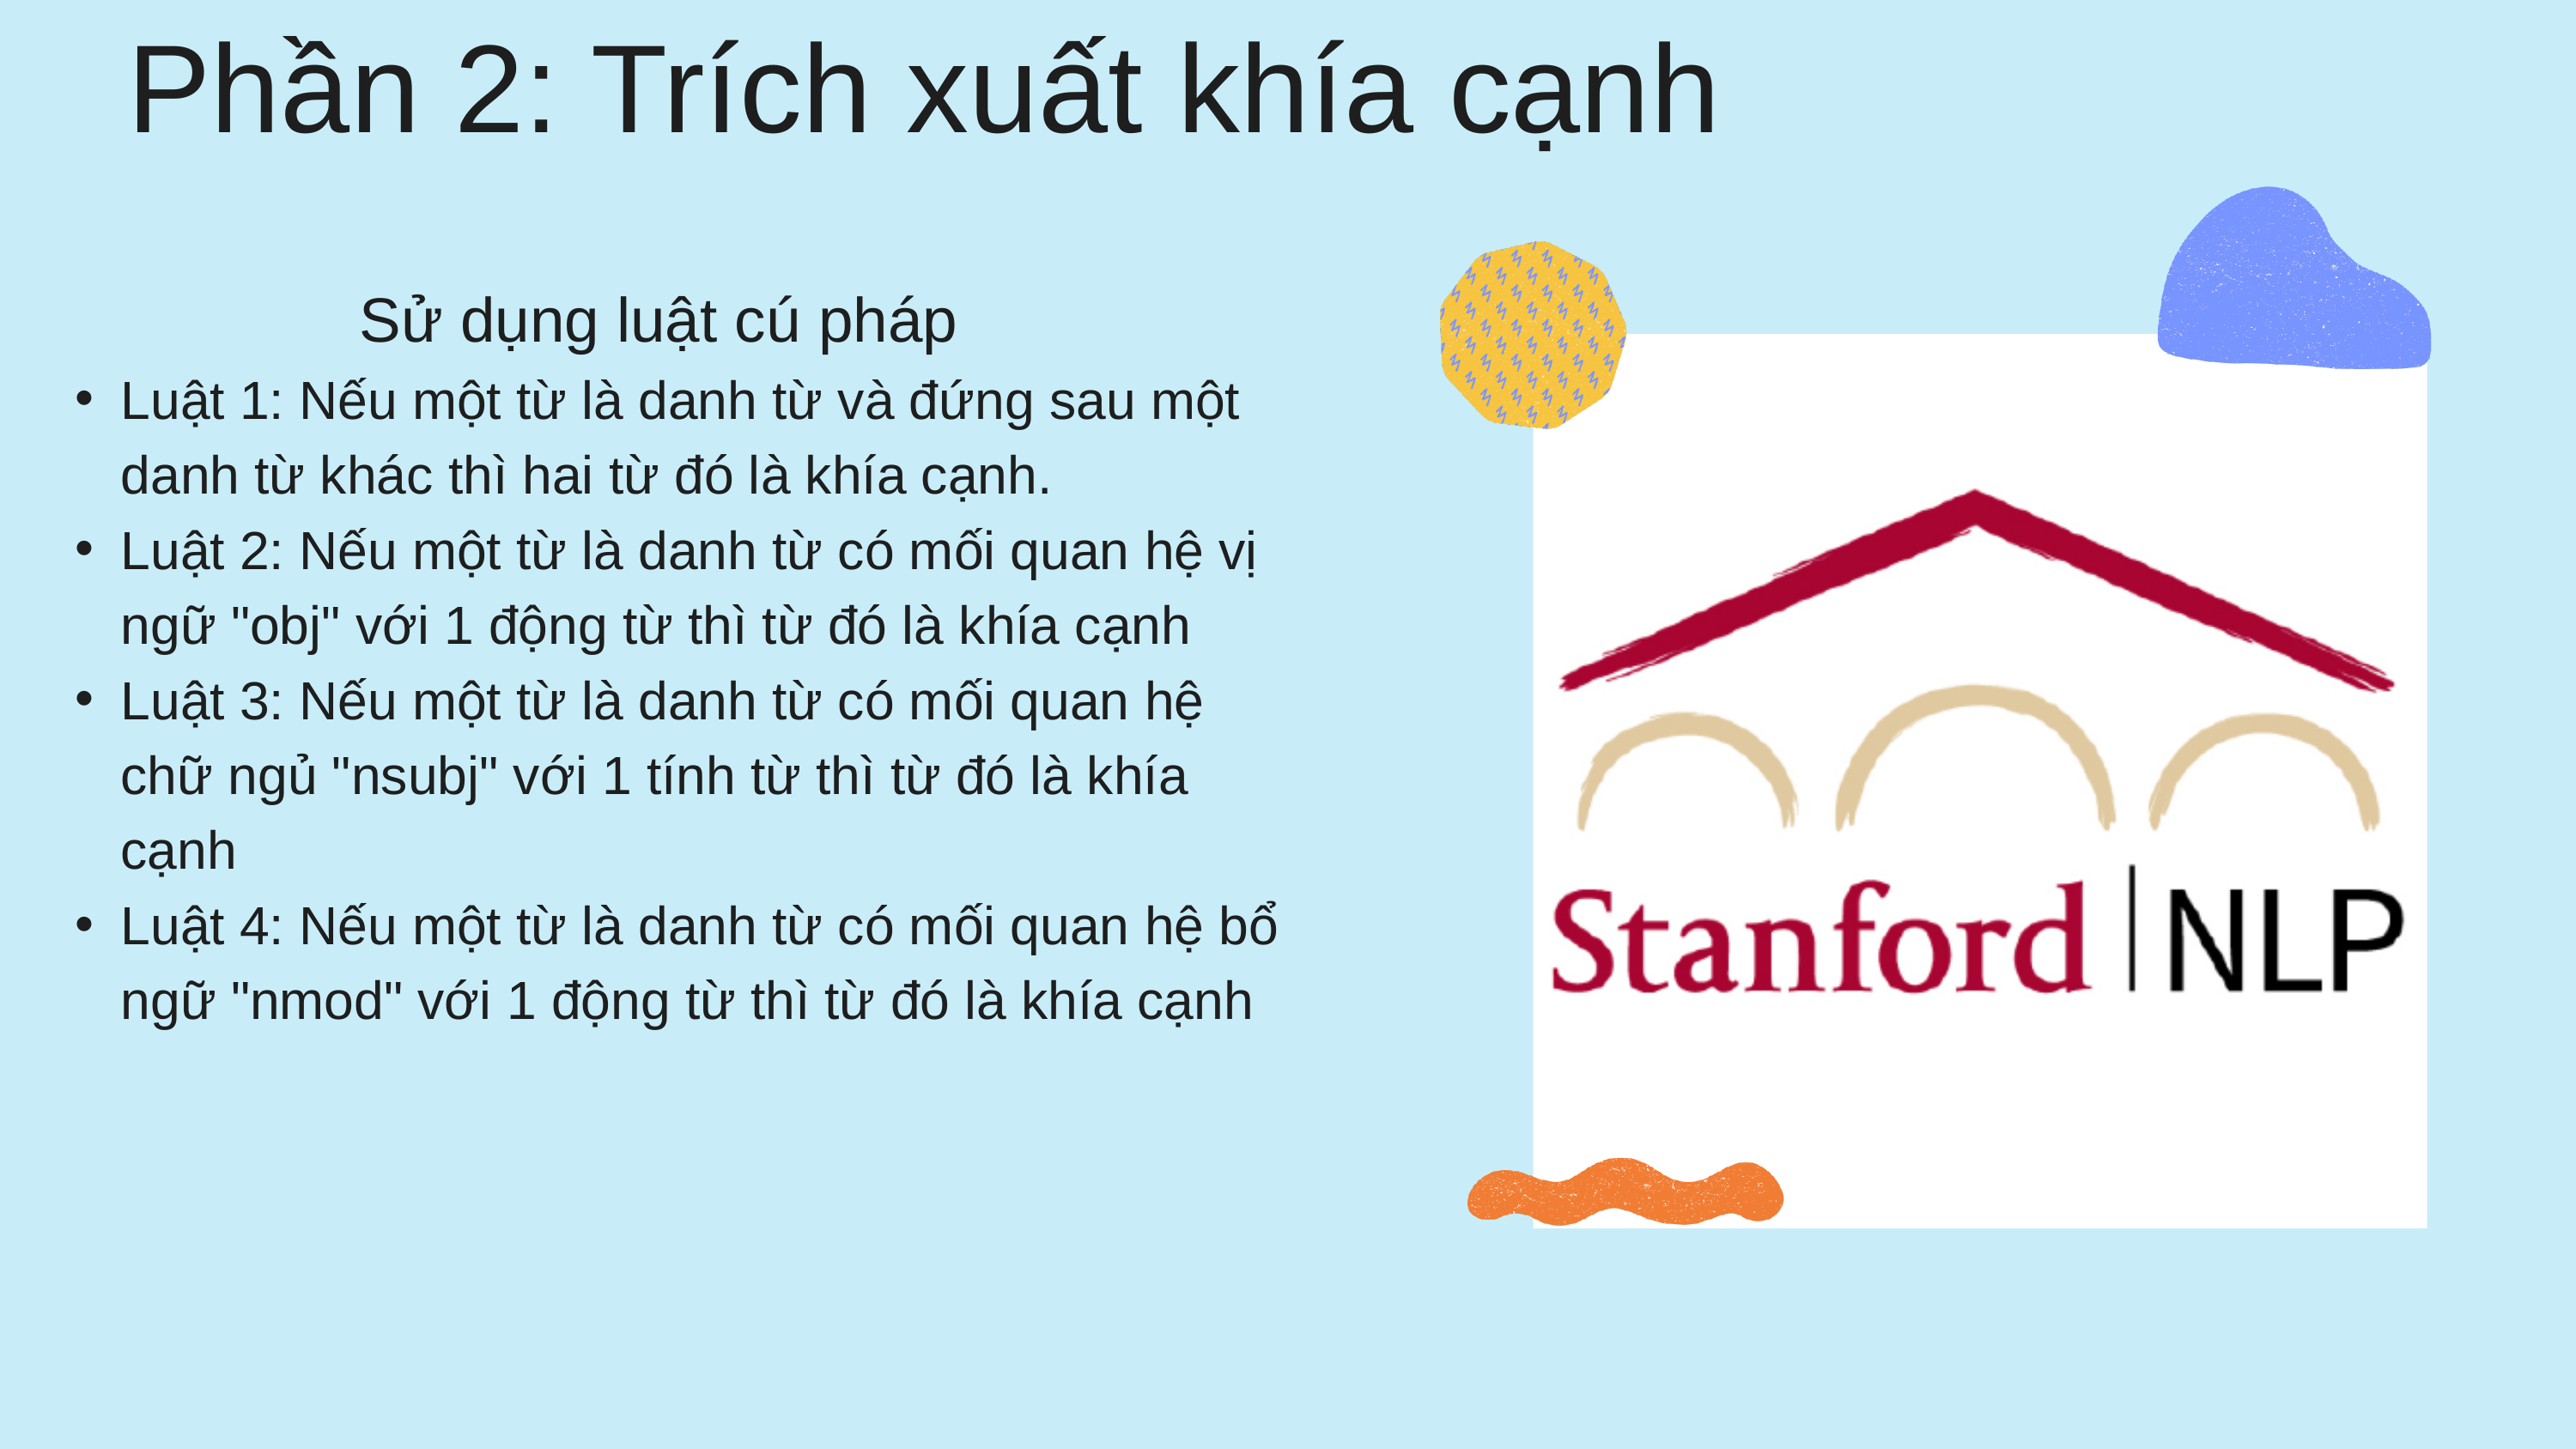

Phần 2: Trích xuất khía cạnh

Sử dụng luật cú pháp
Luật 1: Nếu một từ là danh từ và đứng sau một danh từ khác thì hai từ đó là khía cạnh.
Luật 2: Nếu một từ là danh từ có mối quan hệ vị ngữ "obj" với 1 động từ thì từ đó là khía cạnh
Luật 3: Nếu một từ là danh từ có mối quan hệ chữ ngủ "nsubj" với 1 tính từ thì từ đó là khía cạnh
Luật 4: Nếu một từ là danh từ có mối quan hệ bổ ngữ "nmod" với 1 động từ thì từ đó là khía cạnh